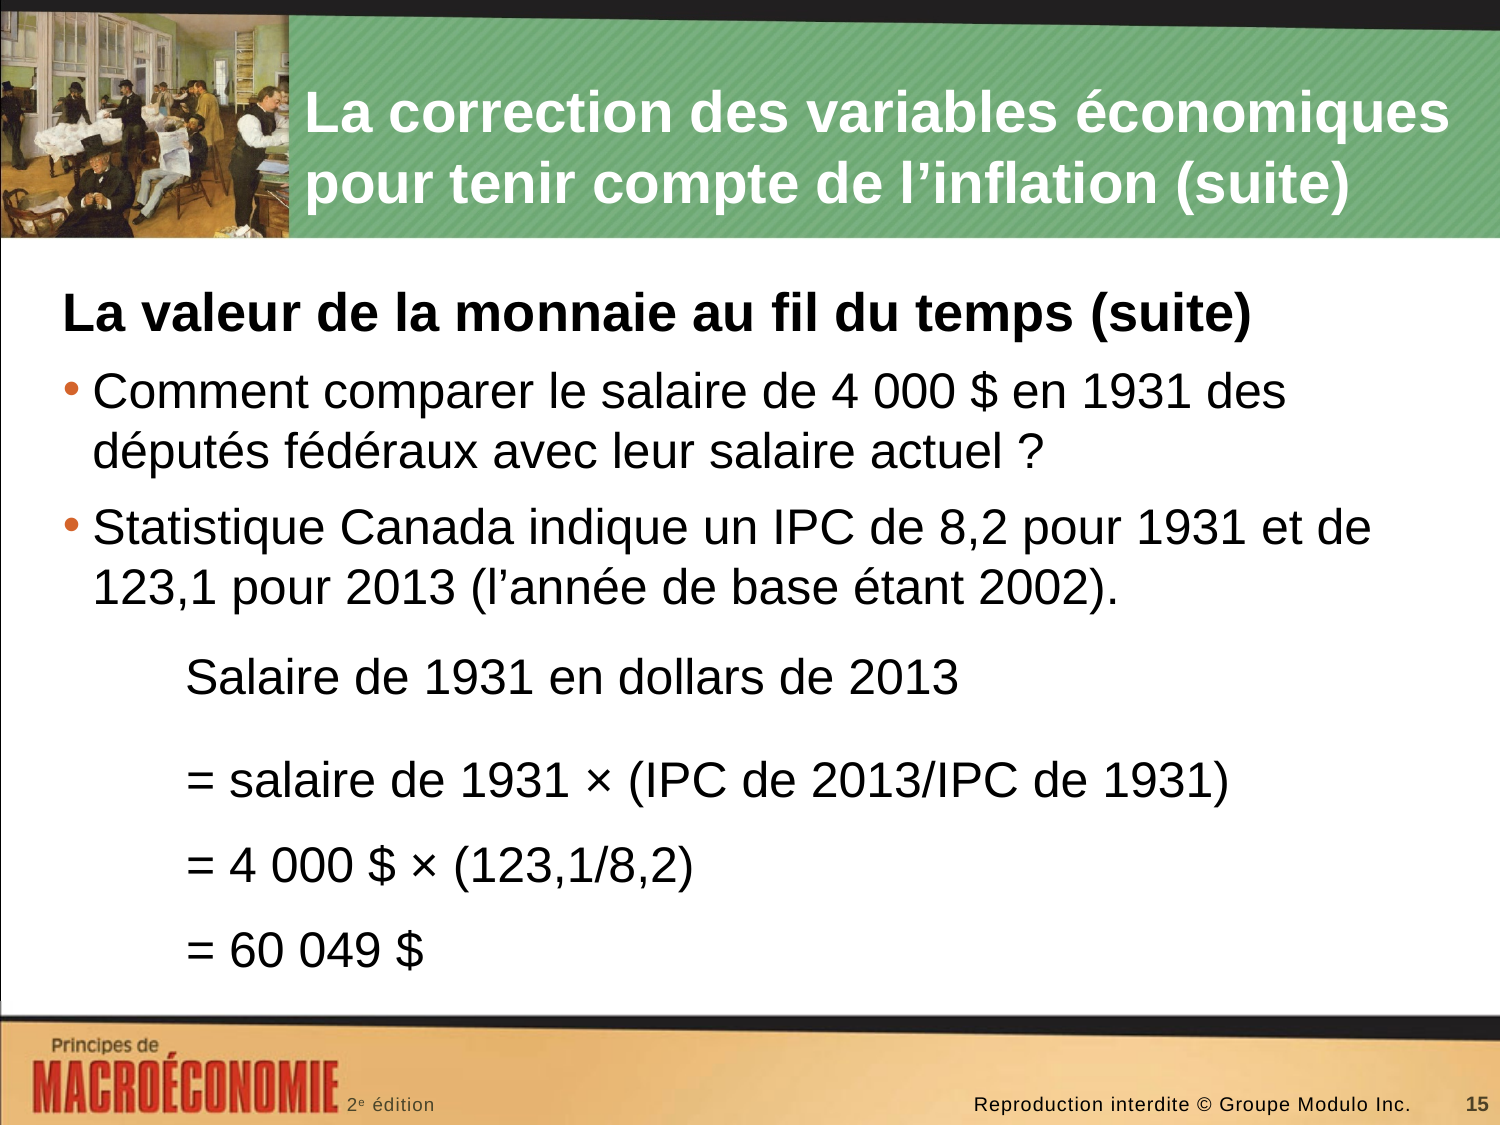

# La correction des variables économiques pour tenir compte de l’inflation (suite)
La valeur de la monnaie au fil du temps (suite)
Comment comparer le salaire de 4 000 $ en 1931 des députés fédéraux avec leur salaire actuel ?
Statistique Canada indique un IPC de 8,2 pour 1931 et de 123,1 pour 2013 (l’année de base étant 2002).
Salaire de 1931 en dollars de 2013
= salaire de 1931 × (IPC de 2013/IPC de 1931)
= 4 000 $ × (123,1/8,2)
= 60 049 $
15